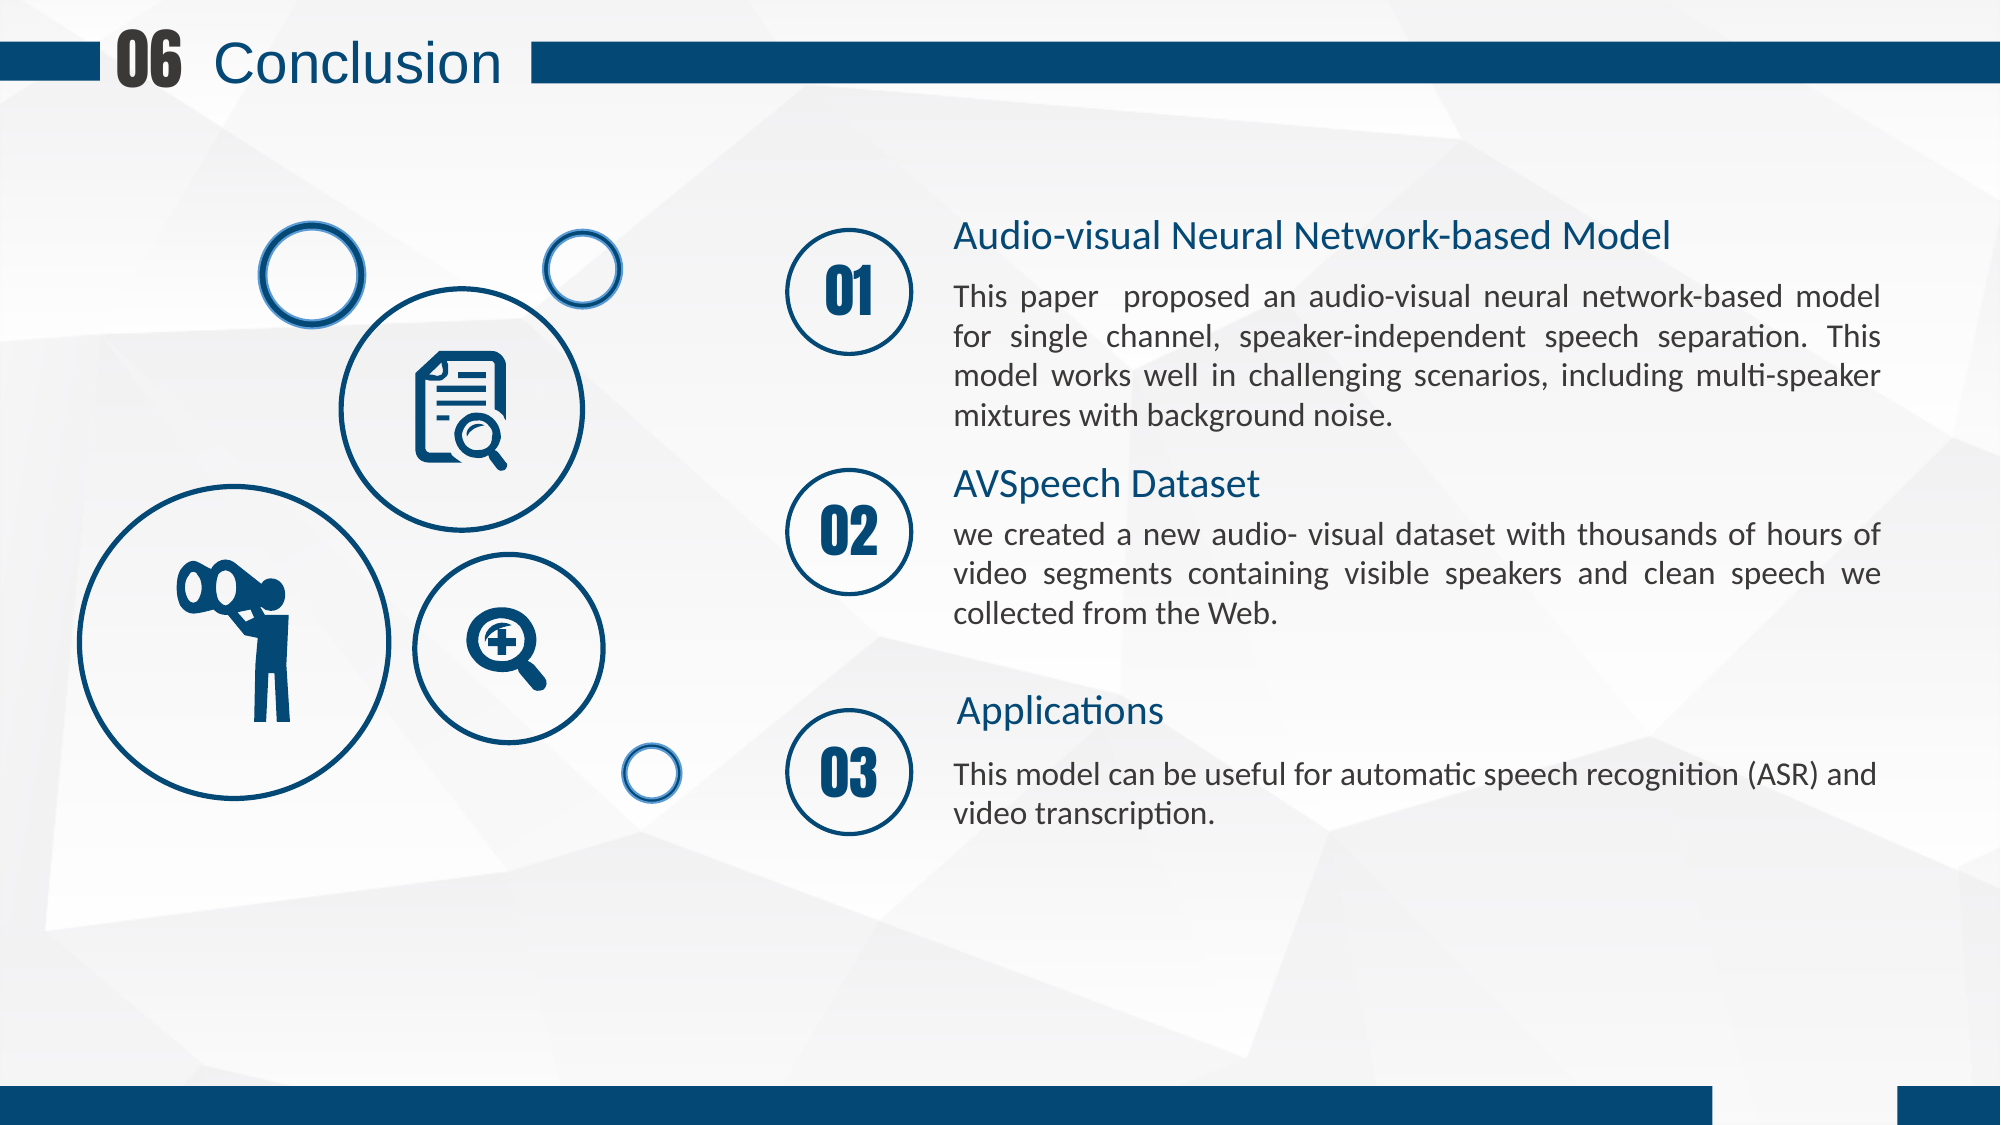

06
     Conclusion

Audio-visual Neural Network-based Model
This paper  proposed an audio-visual neural network-based model for single channel, speaker-independent speech separation. This model works well in challenging scenarios, including multi-speaker mixtures with background noise.

01

AVSpeech Dataset
we created a new audio- visual dataset with thousands of hours of video segments containing visible speakers and clean speech we collected from the Web.

02

Applications
This model can be useful for automatic speech recognition (ASR) and video transcription.

03